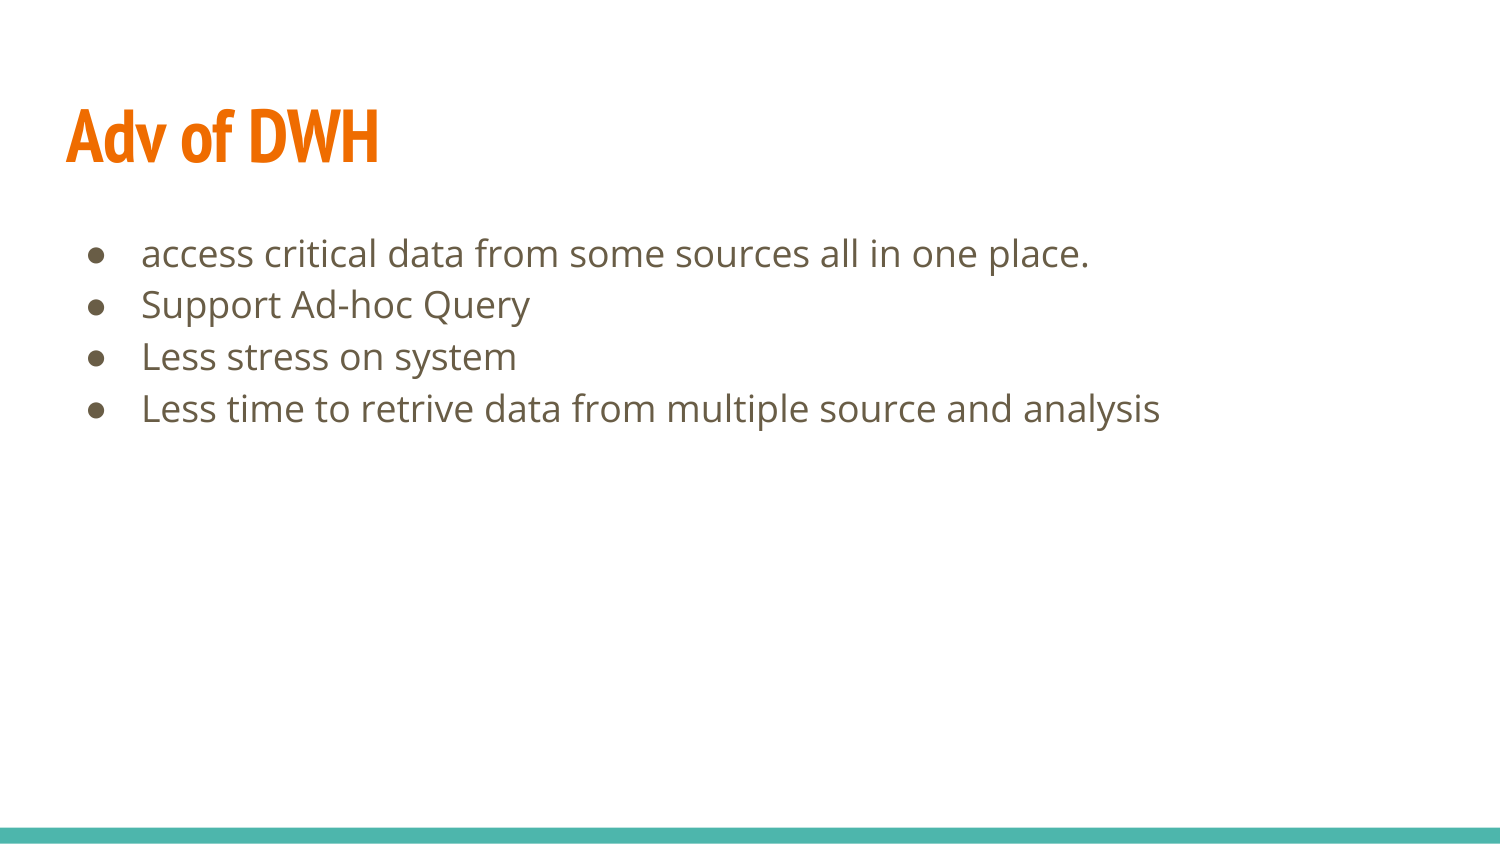

# Adv of DWH
access critical data from some sources all in one place.
Support Ad-hoc Query
Less stress on system
Less time to retrive data from multiple source and analysis